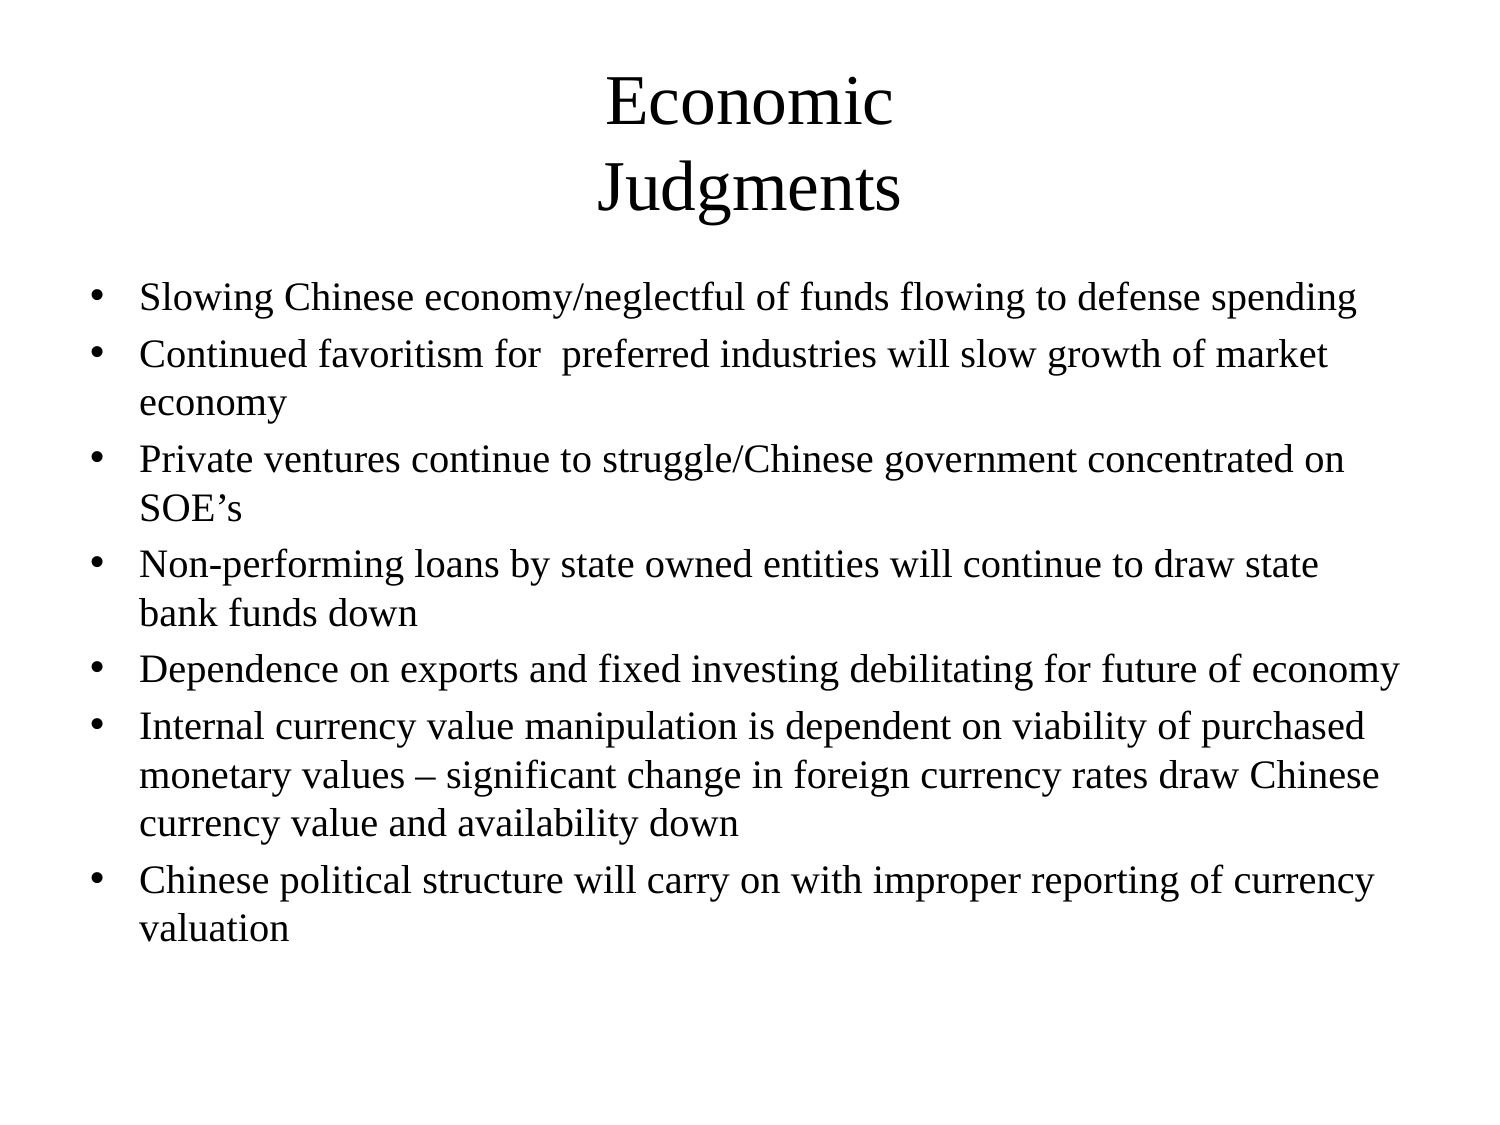

# Economic Judgments
Slowing Chinese economy/neglectful of funds flowing to defense spending
Continued favoritism for  preferred industries will slow growth of market economy
Private ventures continue to struggle/Chinese government concentrated on SOE’s
Non-performing loans by state owned entities will continue to draw state bank funds down
Dependence on exports and fixed investing debilitating for future of economy
Internal currency value manipulation is dependent on viability of purchased monetary values – significant change in foreign currency rates draw Chinese currency value and availability down
Chinese political structure will carry on with improper reporting of currency valuation